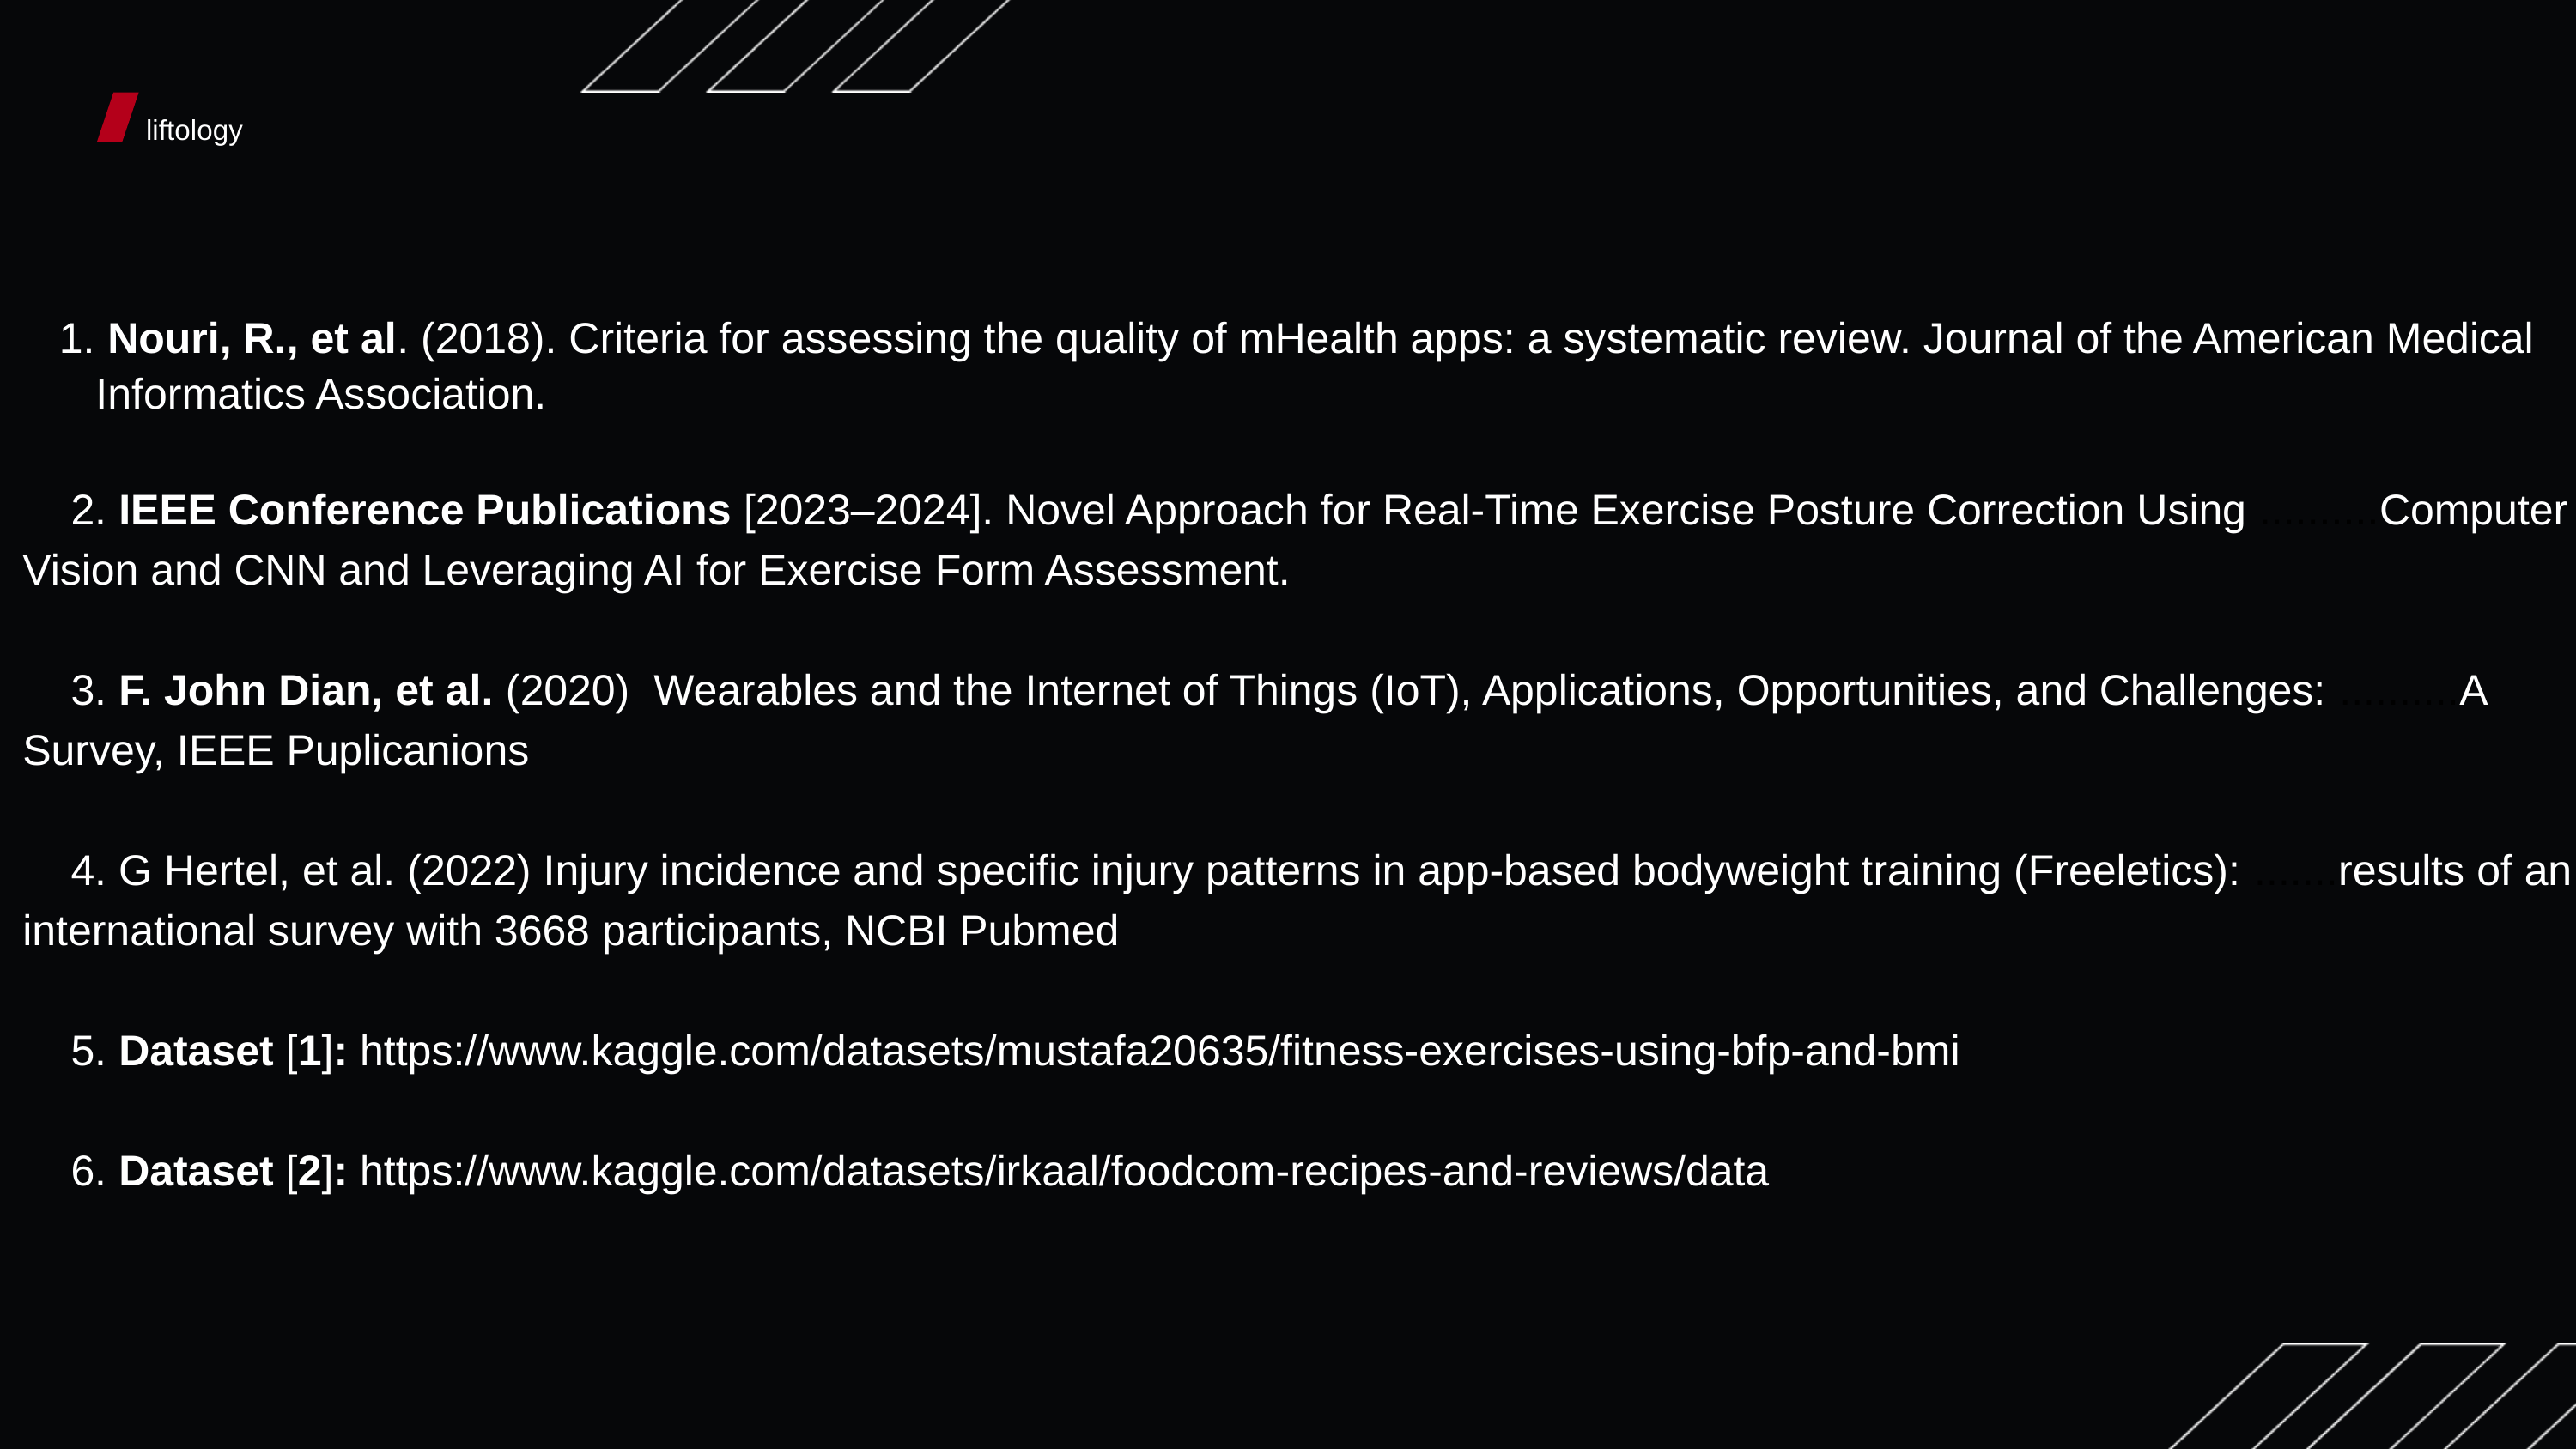

liftology
 Nouri, R., et al. (2018). Criteria for assessing the quality of mHealth apps: a systematic review. Journal of the American Medical Informatics Association.

    2. IEEE Conference Publications [2023–2024]. Novel Approach for Real-Time Exercise Posture Correction Using ..........Computer Vision and CNN and Leveraging AI for Exercise Form Assessment.

    3. F. John Dian, et al. (2020)  Wearables and the Internet of Things (IoT), Applications, Opportunities, and Challenges: ..........A Survey, IEEE Puplicanions

    4. G Hertel, et al. (2022) Injury incidence and specific injury patterns in app-based bodyweight training (Freeletics): .......results of an international survey with 3668 participants, NCBI Pubmed

    5. Dataset [1]: https://www.kaggle.com/datasets/mustafa20635/fitness-exercises-using-bfp-and-bmi

    6. Dataset [2]: https://www.kaggle.com/datasets/irkaal/foodcom-recipes-and-reviews/data